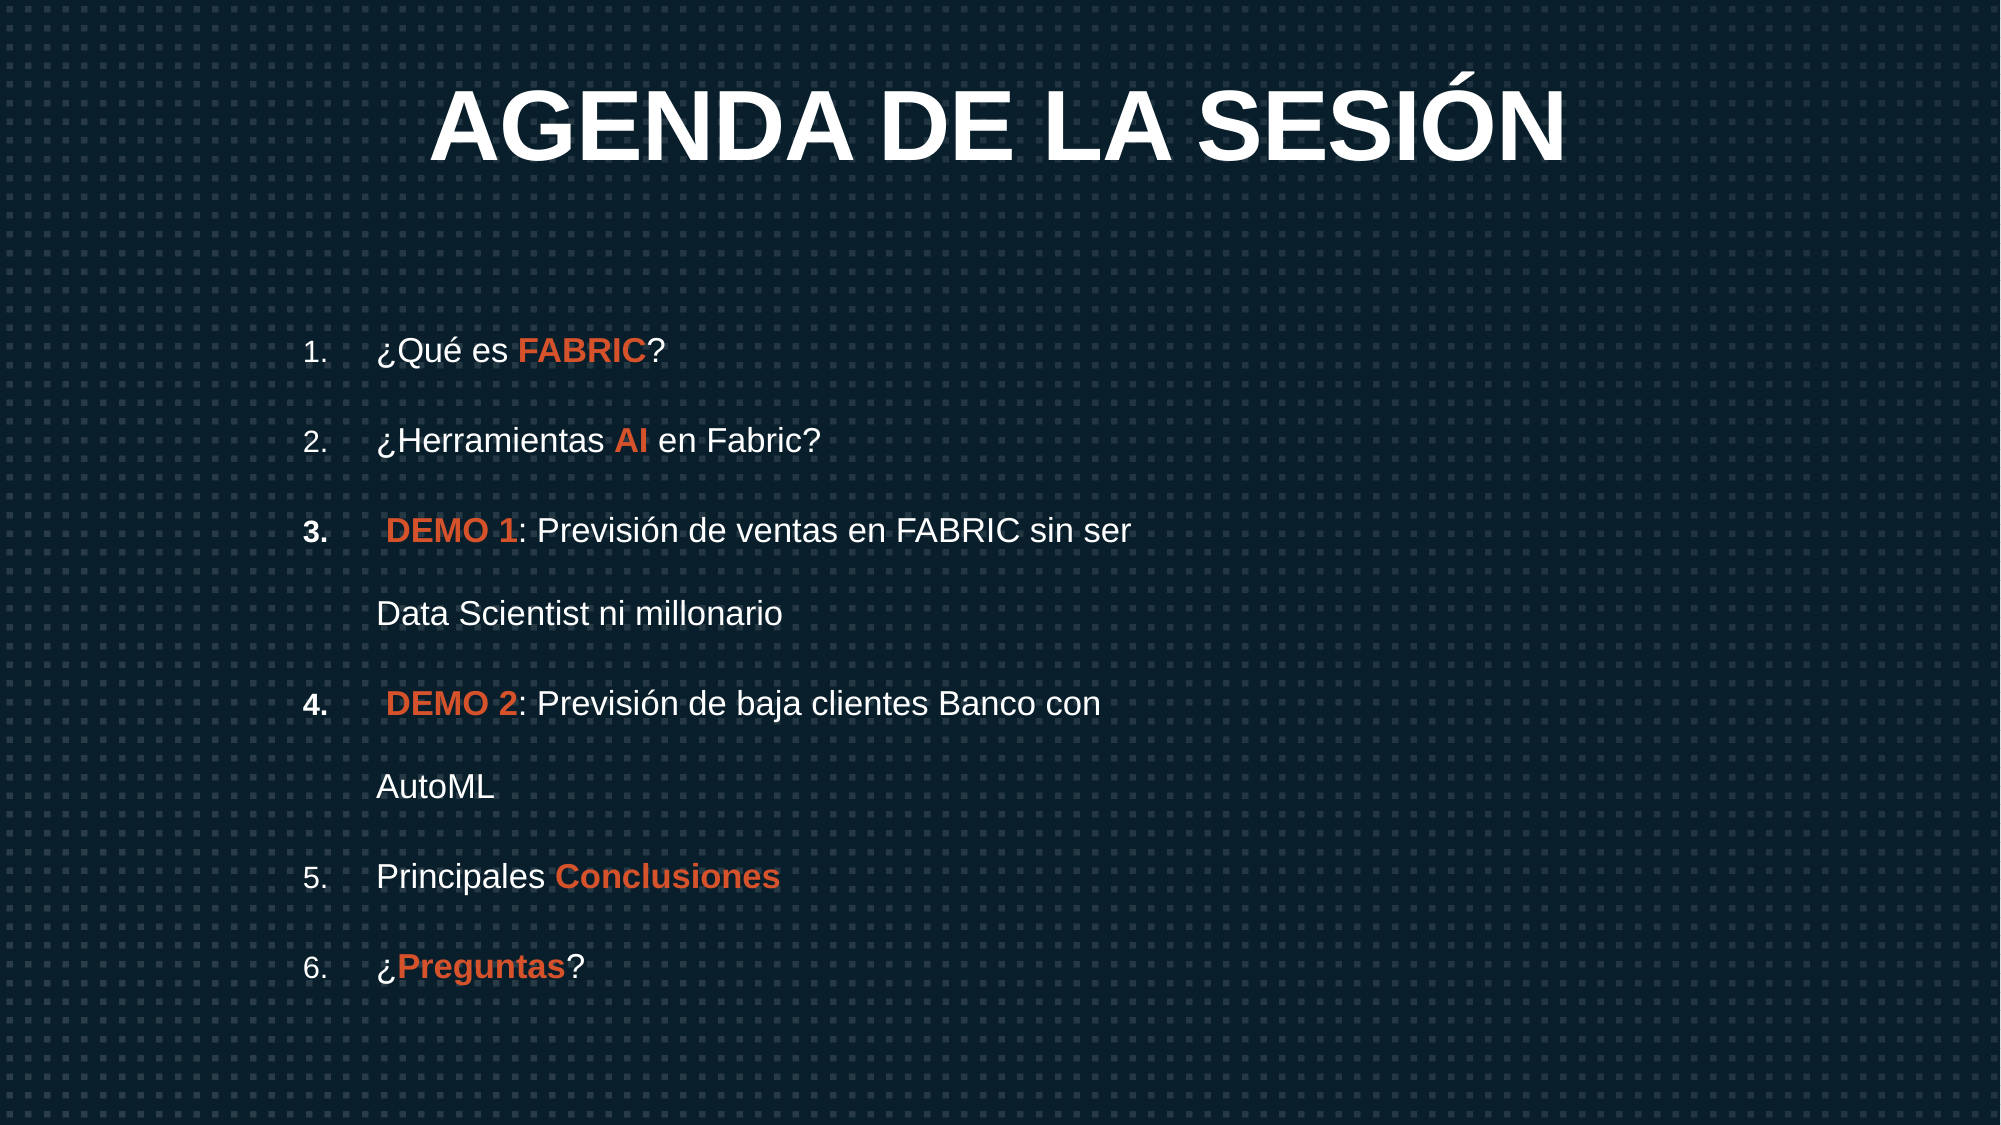

AGENDA DE LA SESIÓN
¿Qué es FABRIC?
¿Herramientas AI en Fabric?
 DEMO 1: Previsión de ventas en FABRIC sin ser Data Scientist ni millonario
 DEMO 2: Previsión de baja clientes Banco con AutoML
Principales Conclusiones
¿Preguntas?